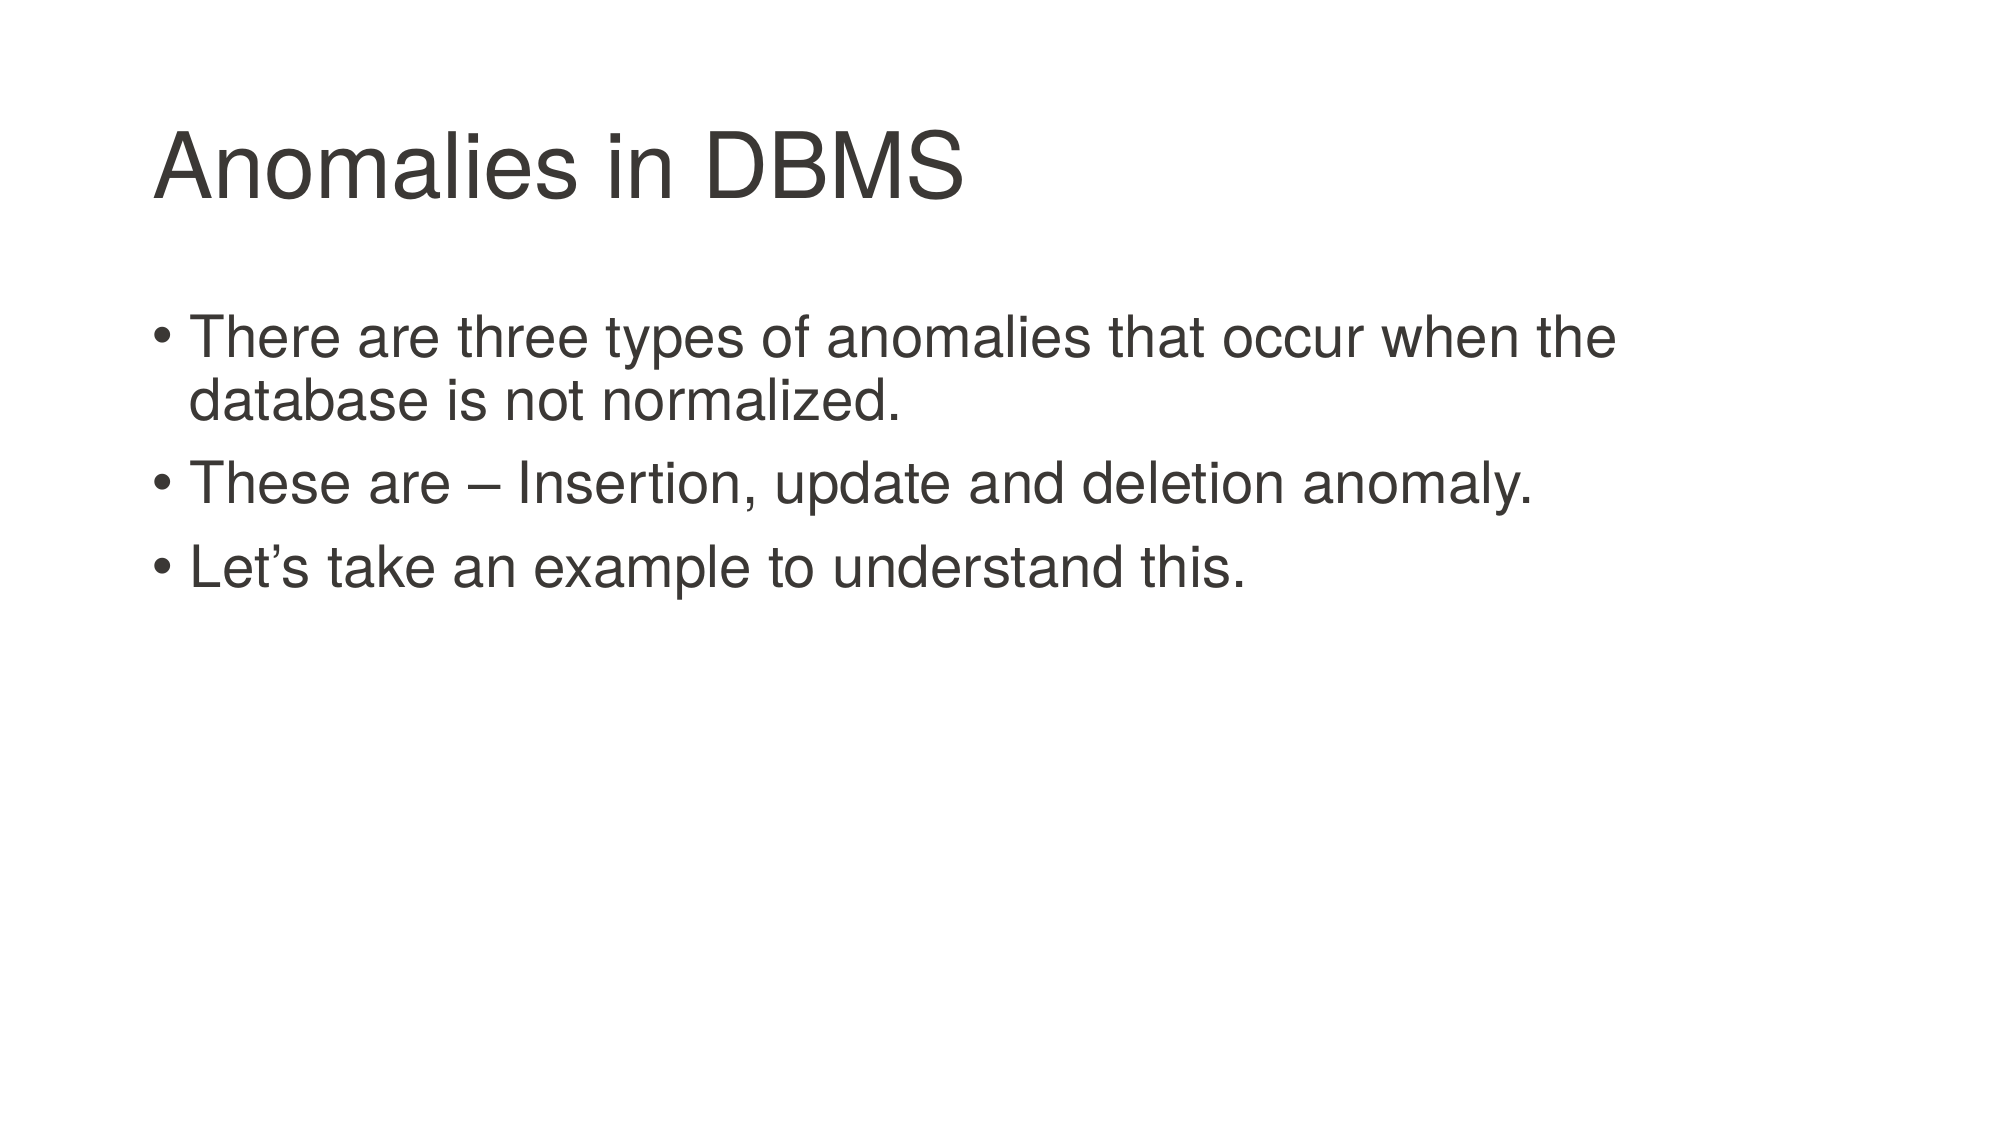

# Anomalies in DBMS
There are three types of anomalies that occur when the database is not normalized.
These are – Insertion, update and deletion anomaly.
Let’s take an example to understand this.